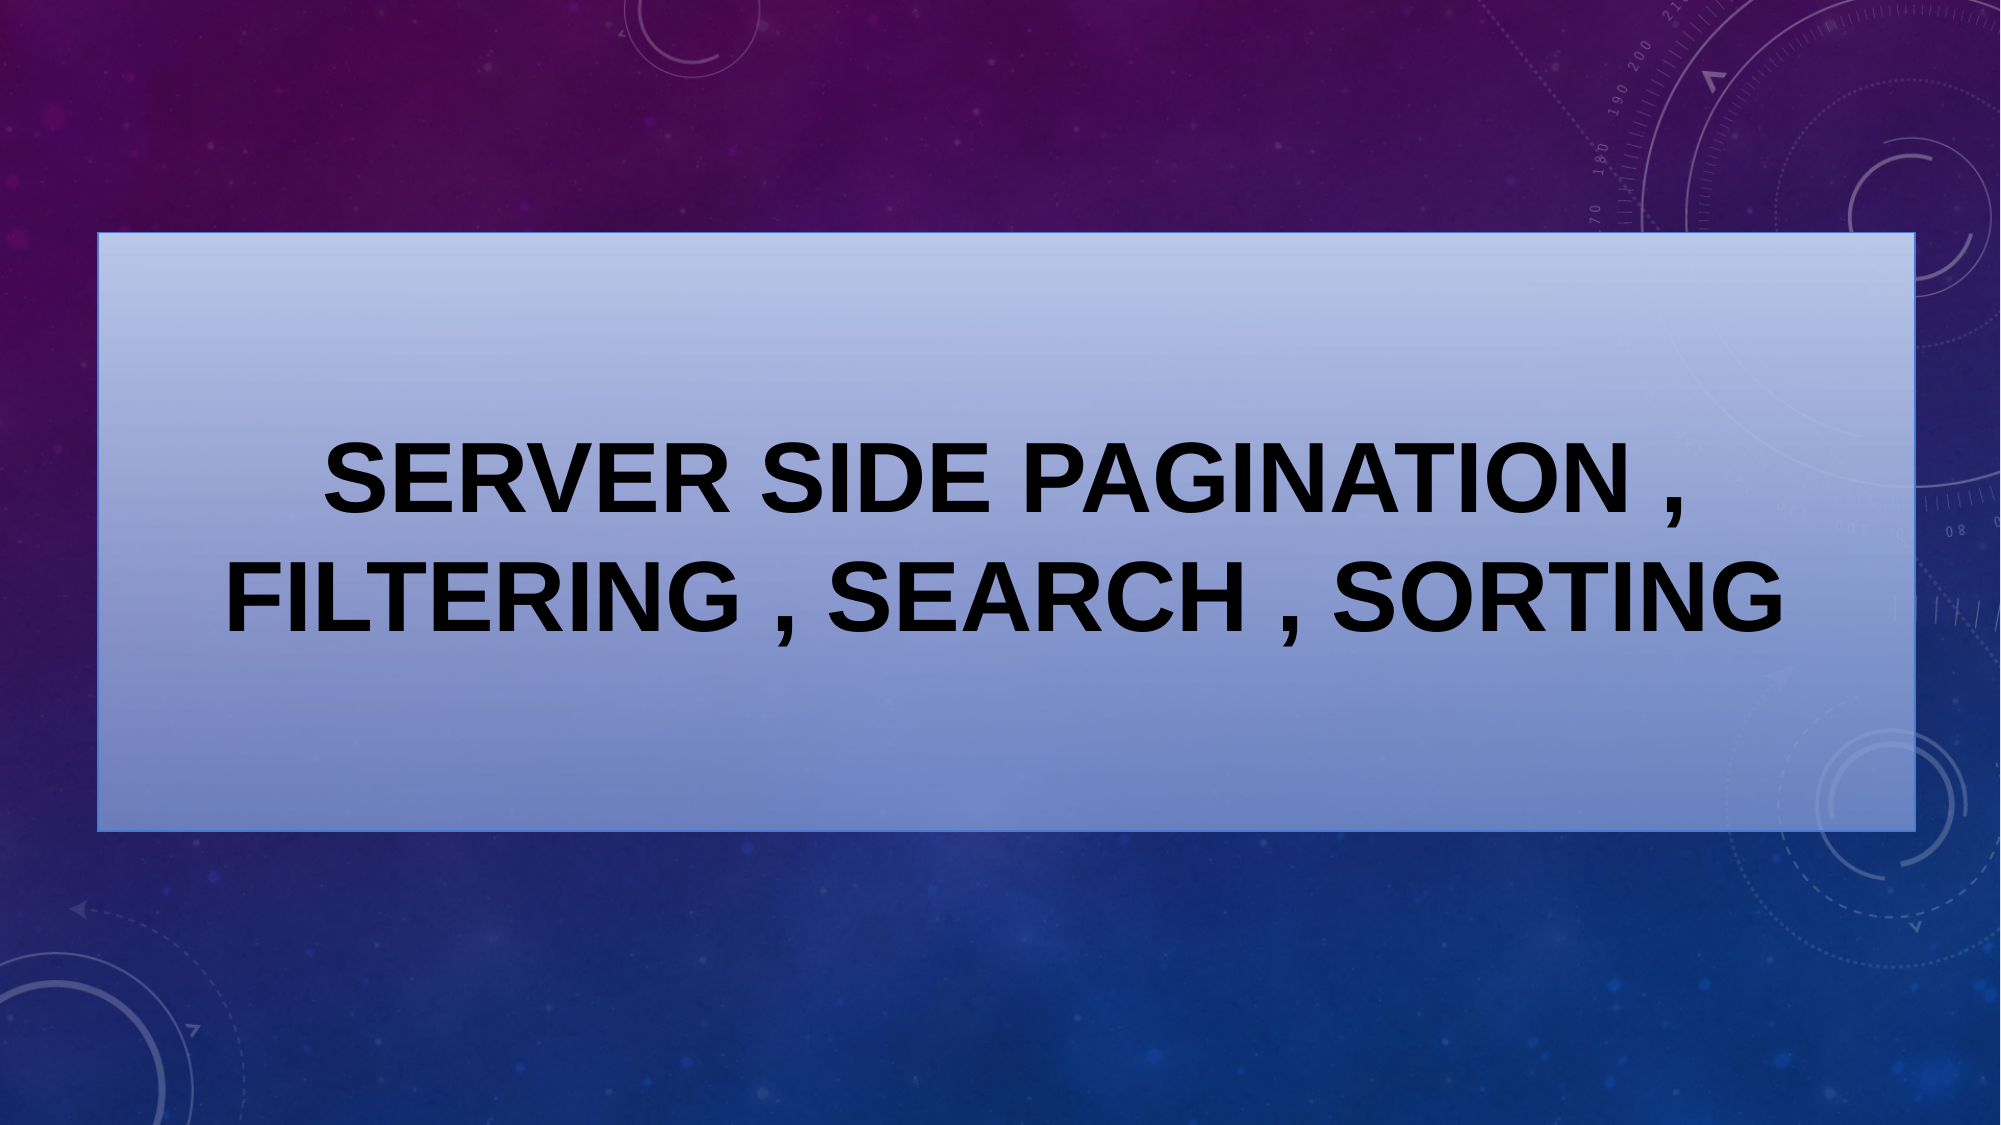

# Server side pagination , filtering , search , sorting